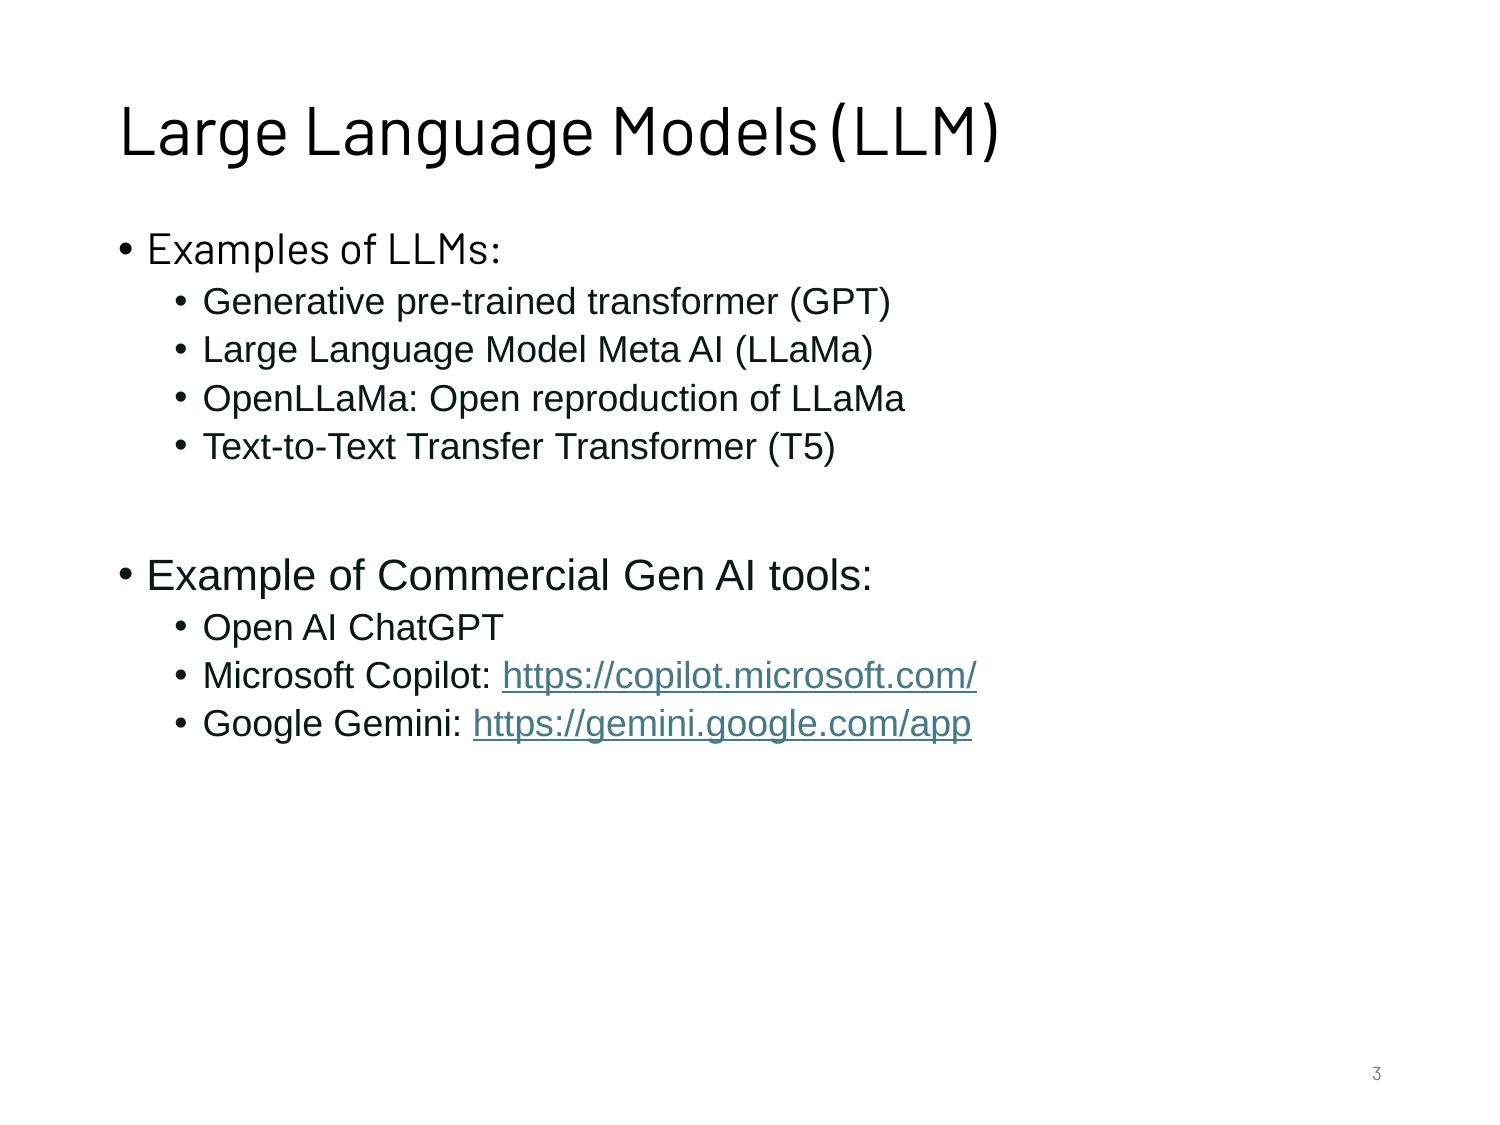

# Large Language Models (LLM)
Examples of LLMs:
Generative pre-trained transformer (GPT)
Large Language Model Meta AI (LLaMa)
OpenLLaMa: Open reproduction of LLaMa
Text-to-Text Transfer Transformer (T5)

Example of Commercial Gen AI tools:
Open AI ChatGPT
Microsoft Copilot: https://copilot.microsoft.com/
Google Gemini: https://gemini.google.com/app

3